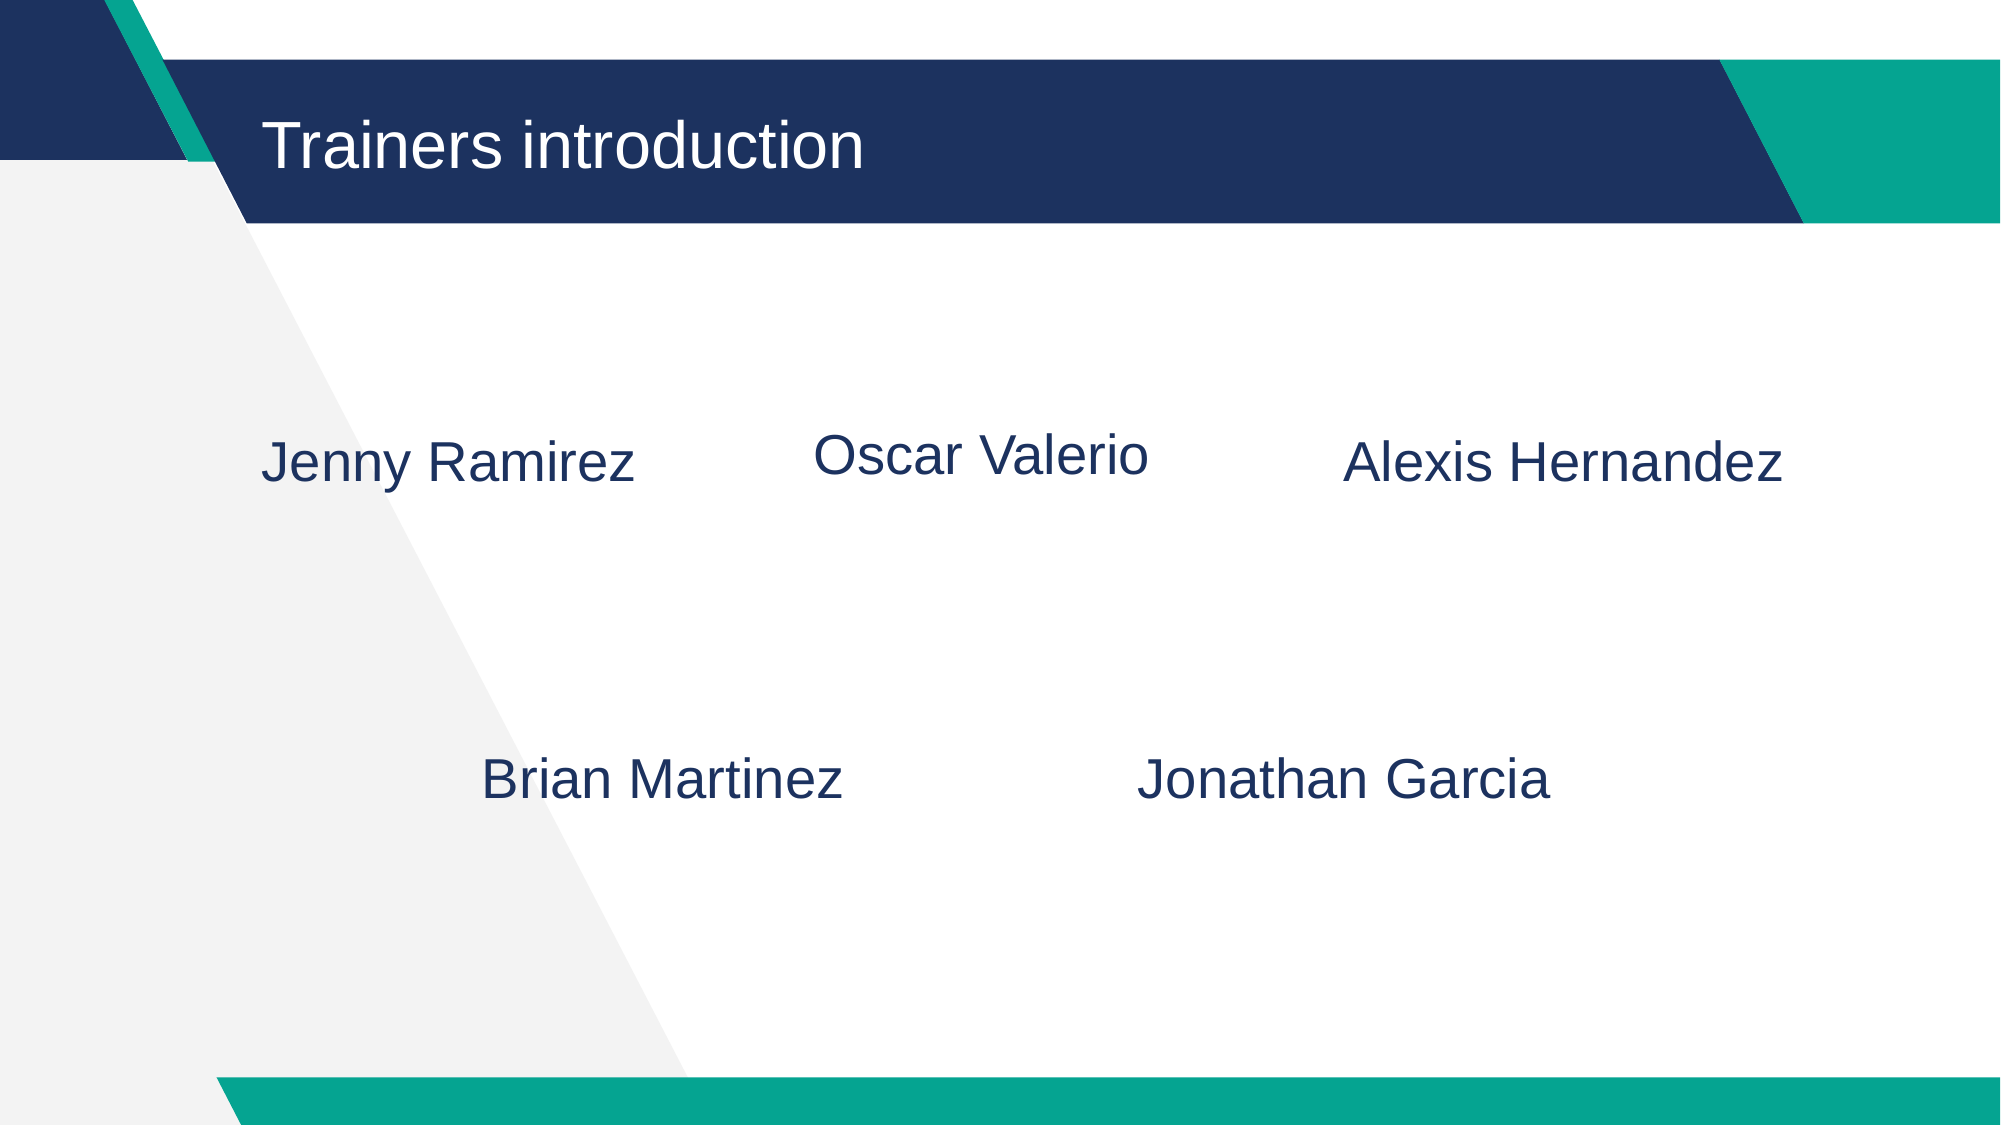

# Trainers introduction
Oscar Valerio
Jenny Ramirez
Alexis Hernandez
Brian Martinez
Jonathan Garcia